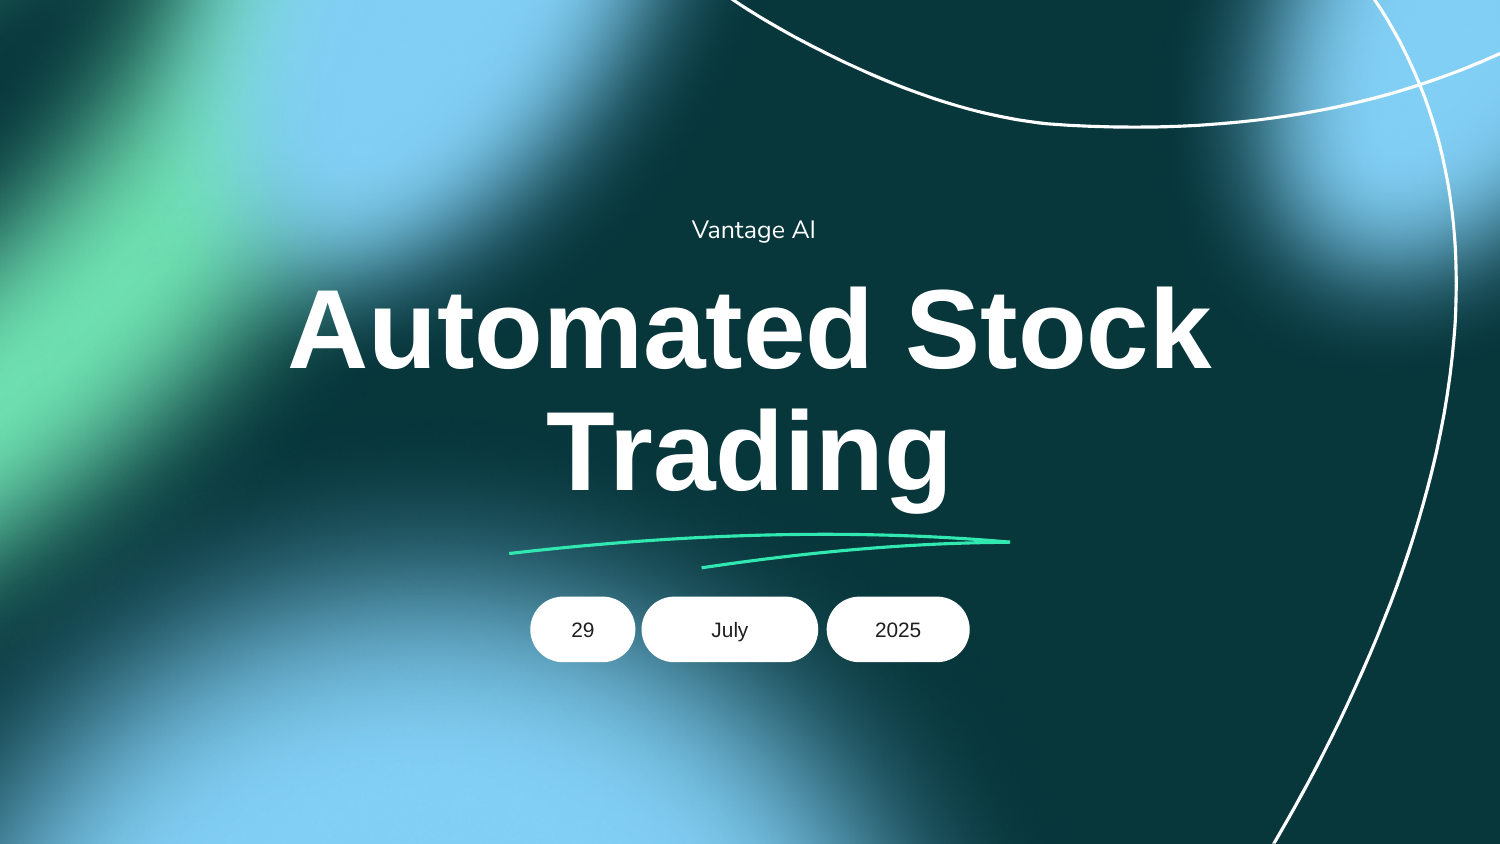

Vantage AI
# Automated Stock Trading

29
July
2025